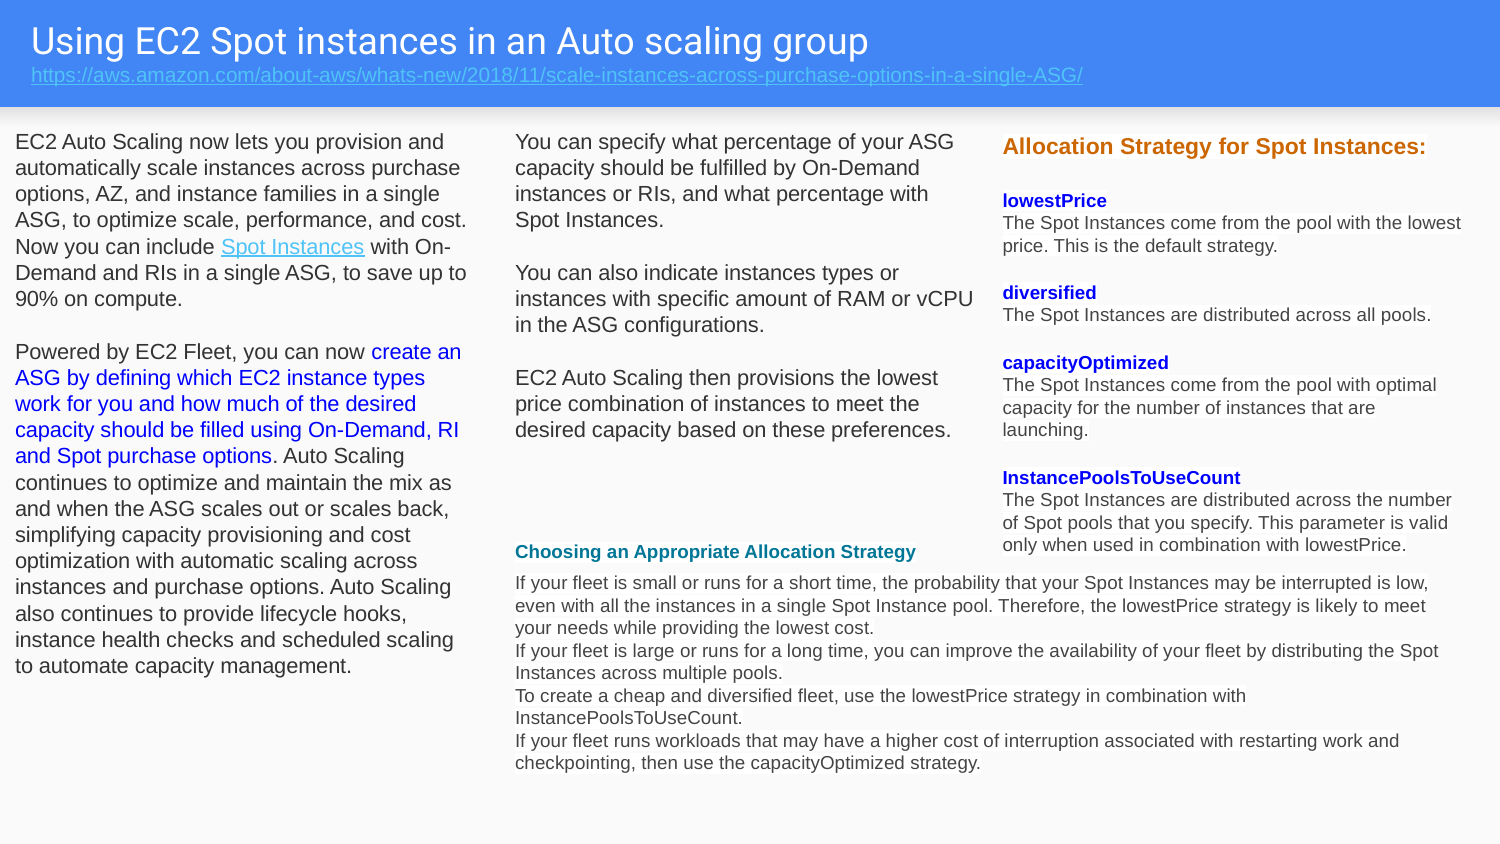

# Using EC2 Spot instances in an Auto scaling group
https://aws.amazon.com/about-aws/whats-new/2018/11/scale-instances-across-purchase-options-in-a-single-ASG/
EC2 Auto Scaling now lets you provision and automatically scale instances across purchase options, AZ, and instance families in a single ASG, to optimize scale, performance, and cost. Now you can include Spot Instances with On-Demand and RIs in a single ASG, to save up to 90% on compute.

Powered by EC2 Fleet, you can now create an ASG by defining which EC2 instance types work for you and how much of the desired capacity should be filled using On-Demand, RI and Spot purchase options. Auto Scaling continues to optimize and maintain the mix as and when the ASG scales out or scales back, simplifying capacity provisioning and cost optimization with automatic scaling across instances and purchase options. Auto Scaling also continues to provide lifecycle hooks, instance health checks and scheduled scaling to automate capacity management.
You can specify what percentage of your ASG capacity should be fulfilled by On-Demand instances or RIs, and what percentage with Spot Instances.

You can also indicate instances types or instances with specific amount of RAM or vCPU in the ASG configurations.

EC2 Auto Scaling then provisions the lowest price combination of instances to meet the desired capacity based on these preferences.
Allocation Strategy for Spot Instances:
lowestPrice
The Spot Instances come from the pool with the lowest price. This is the default strategy.
diversified
The Spot Instances are distributed across all pools.
capacityOptimized
The Spot Instances come from the pool with optimal capacity for the number of instances that are launching.
InstancePoolsToUseCount
The Spot Instances are distributed across the number of Spot pools that you specify. This parameter is valid only when used in combination with lowestPrice.

Choosing an Appropriate Allocation Strategy
If your fleet is small or runs for a short time, the probability that your Spot Instances may be interrupted is low, even with all the instances in a single Spot Instance pool. Therefore, the lowestPrice strategy is likely to meet your needs while providing the lowest cost.
If your fleet is large or runs for a long time, you can improve the availability of your fleet by distributing the Spot Instances across multiple pools.
To create a cheap and diversified fleet, use the lowestPrice strategy in combination with InstancePoolsToUseCount.
If your fleet runs workloads that may have a higher cost of interruption associated with restarting work and checkpointing, then use the capacityOptimized strategy.